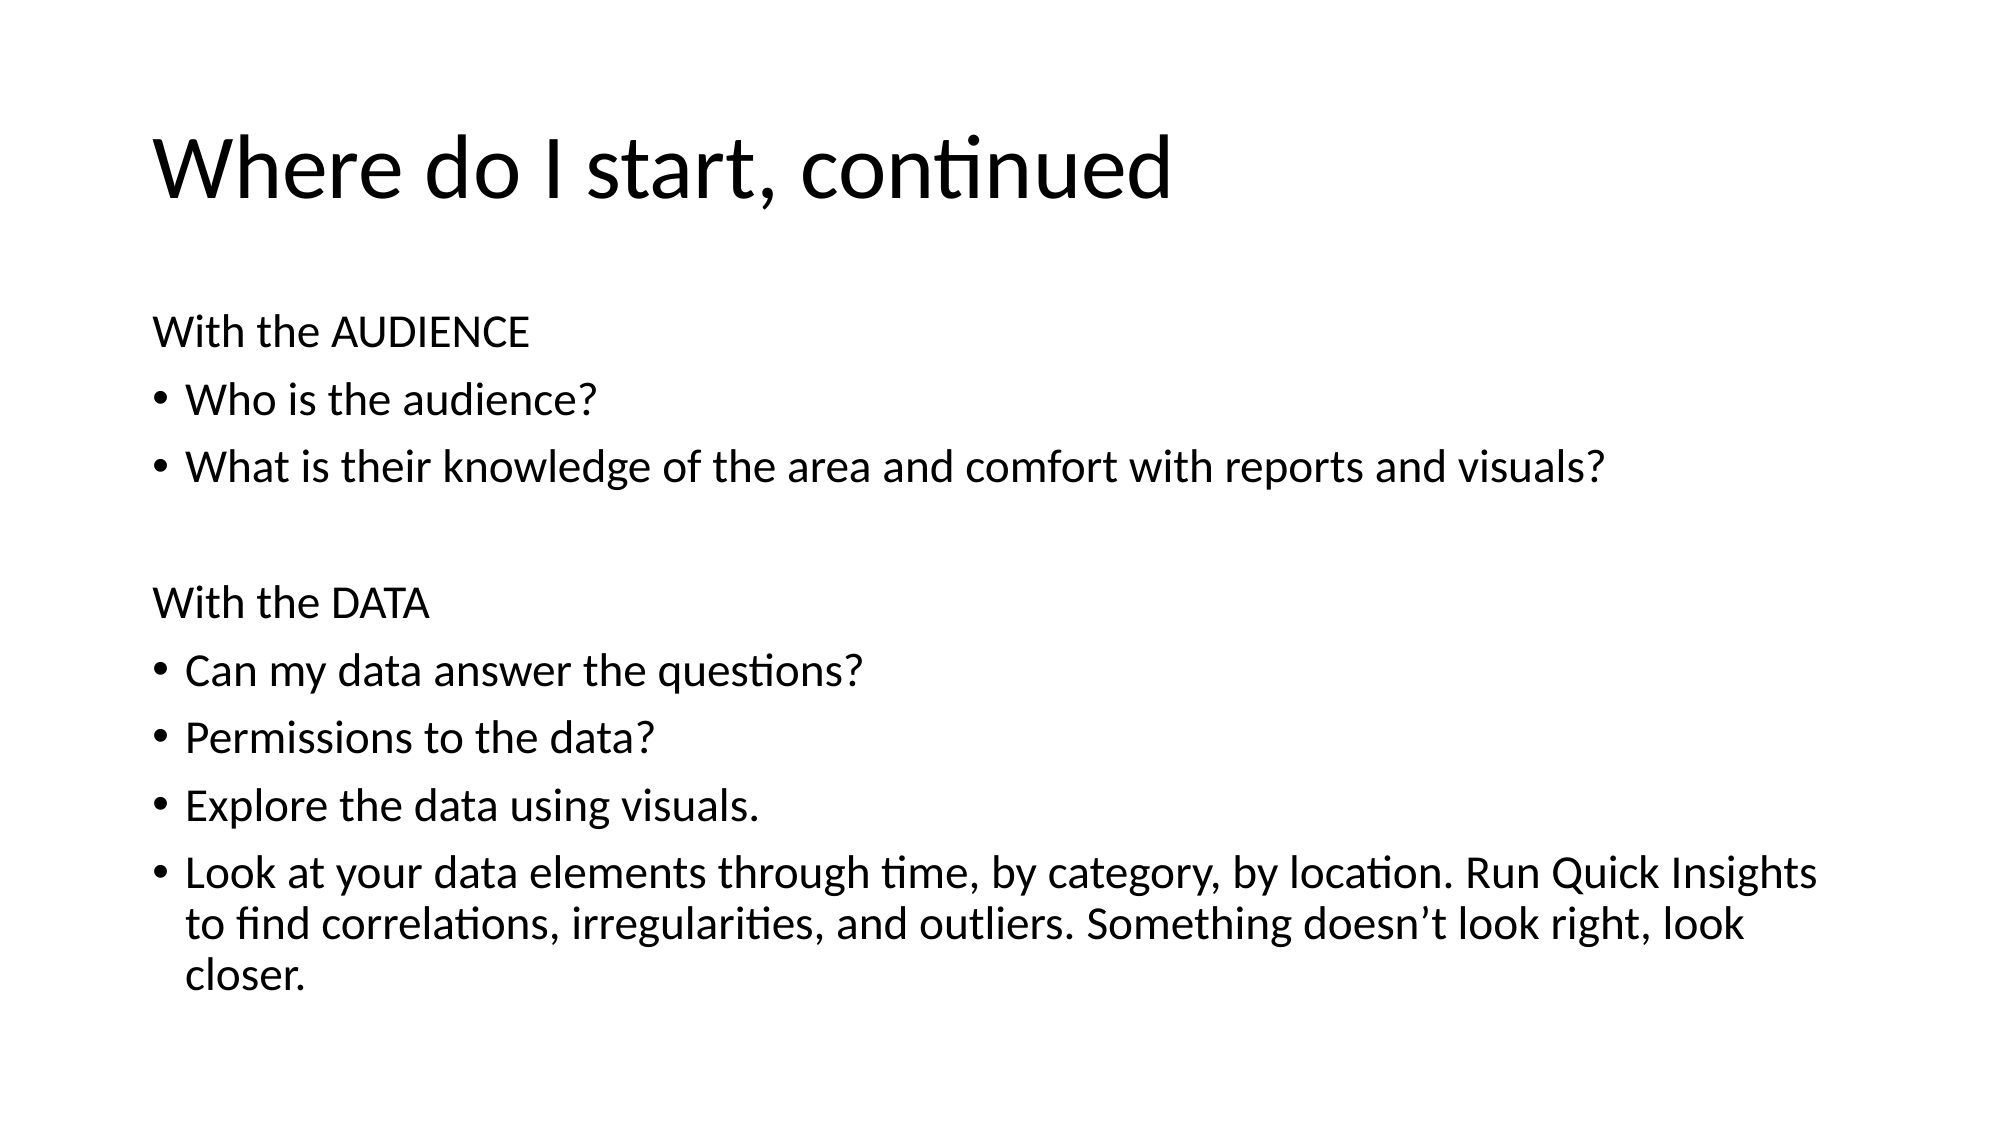

# Where do I start, continued
With the AUDIENCE
Who is the audience?
What is their knowledge of the area and comfort with reports and visuals?

With the DATA
Can my data answer the questions?
Permissions to the data?
Explore the data using visuals.
Look at your data elements through time, by category, by location. Run Quick Insights to find correlations, irregularities, and outliers. Something doesn’t look right, look closer.